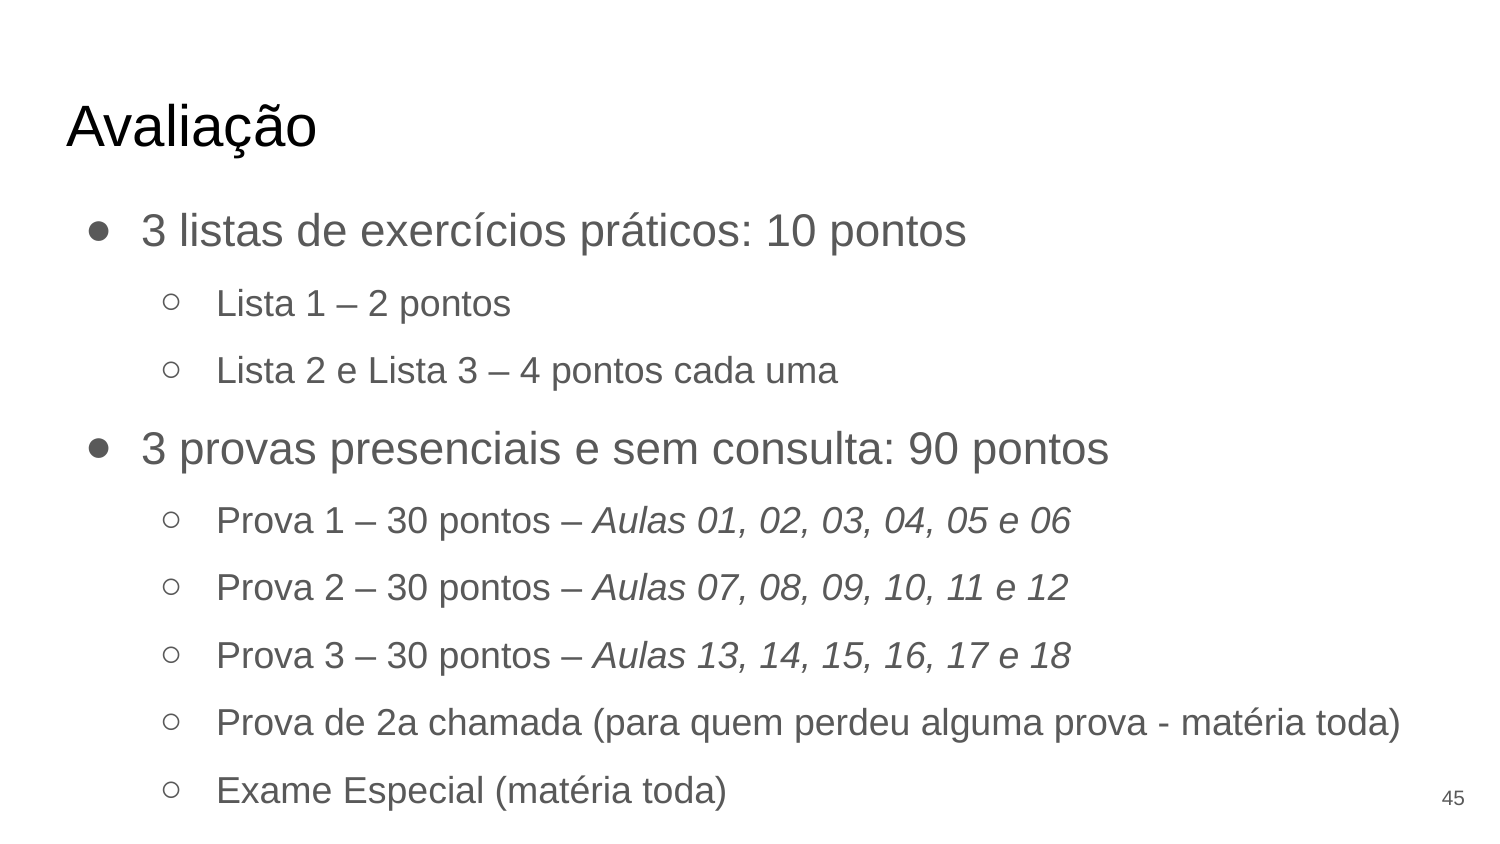

# Avaliação
3 listas de exercícios práticos: 10 pontos
Lista 1 – 2 pontos
Lista 2 e Lista 3 – 4 pontos cada uma
3 provas presenciais e sem consulta: 90 pontos
Prova 1 – 30 pontos – Aulas 01, 02, 03, 04, 05 e 06
Prova 2 – 30 pontos – Aulas 07, 08, 09, 10, 11 e 12
Prova 3 – 30 pontos – Aulas 13, 14, 15, 16, 17 e 18
Prova de 2a chamada (para quem perdeu alguma prova - matéria toda)
Exame Especial (matéria toda)

45